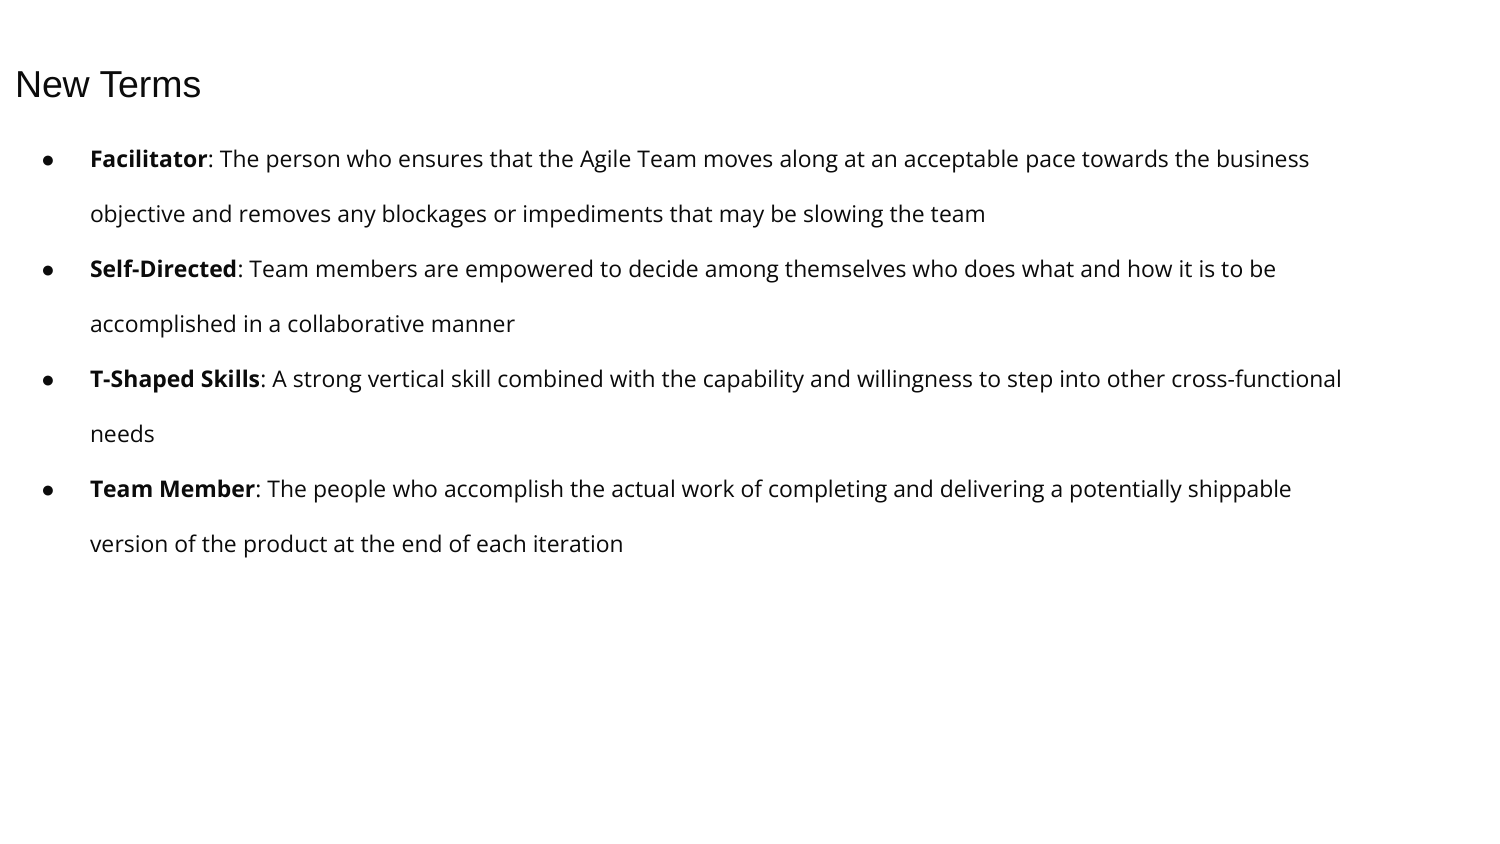

New Terms
Facilitator: The person who ensures that the Agile Team moves along at an acceptable pace towards the business objective and removes any blockages or impediments that may be slowing the team
Self-Directed: Team members are empowered to decide among themselves who does what and how it is to be accomplished in a collaborative manner
T-Shaped Skills: A strong vertical skill combined with the capability and willingness to step into other cross-functional needs
Team Member: The people who accomplish the actual work of completing and delivering a potentially shippable version of the product at the end of each iteration